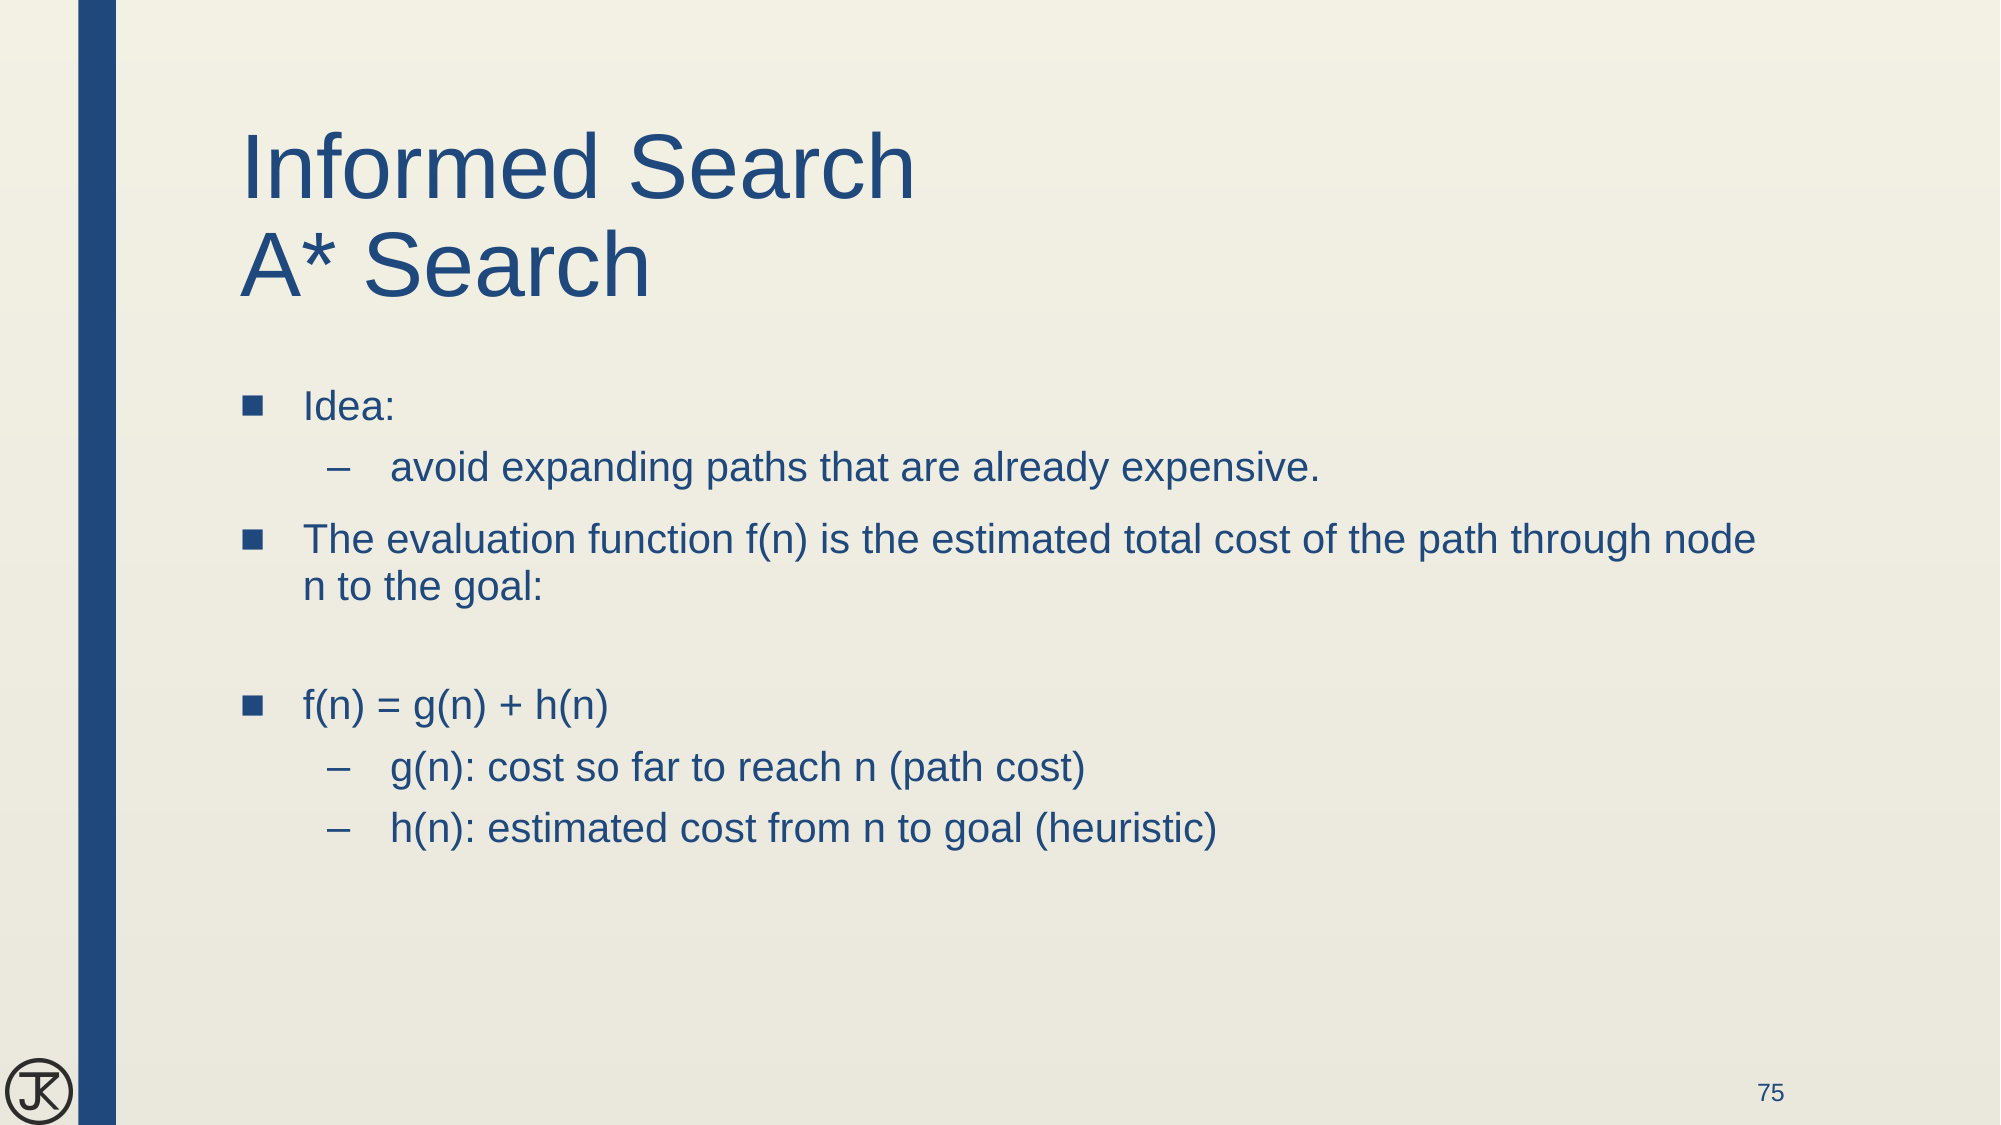

# Informed Search A* Search
Idea:
avoid expanding paths that are already expensive.
The evaluation function f(n) is the estimated total cost of the path through node n to the goal:
f(n) = g(n) + h(n)
g(n): cost so far to reach n (path cost)
h(n): estimated cost from n to goal (heuristic)
75